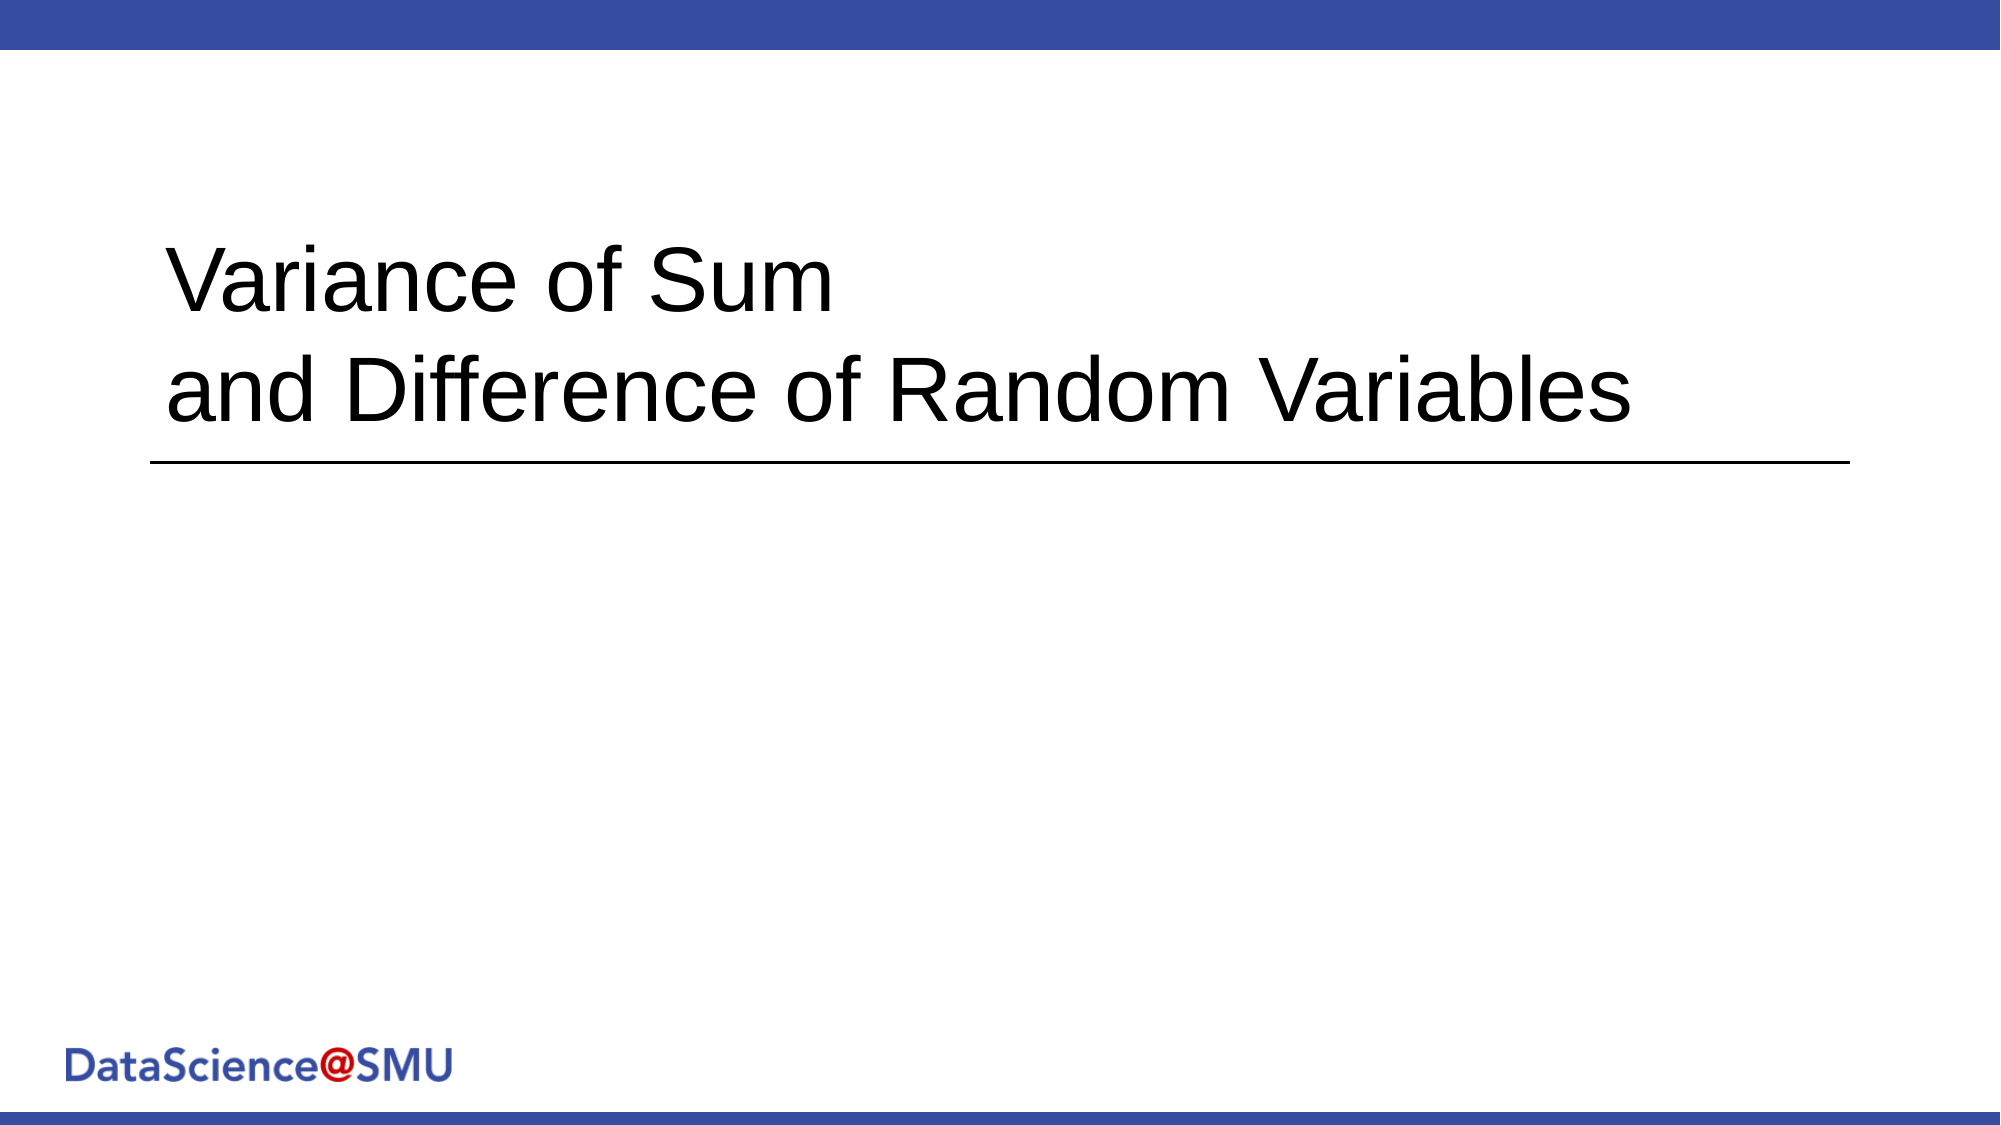

# Variance of Sum and Difference of Random Variables